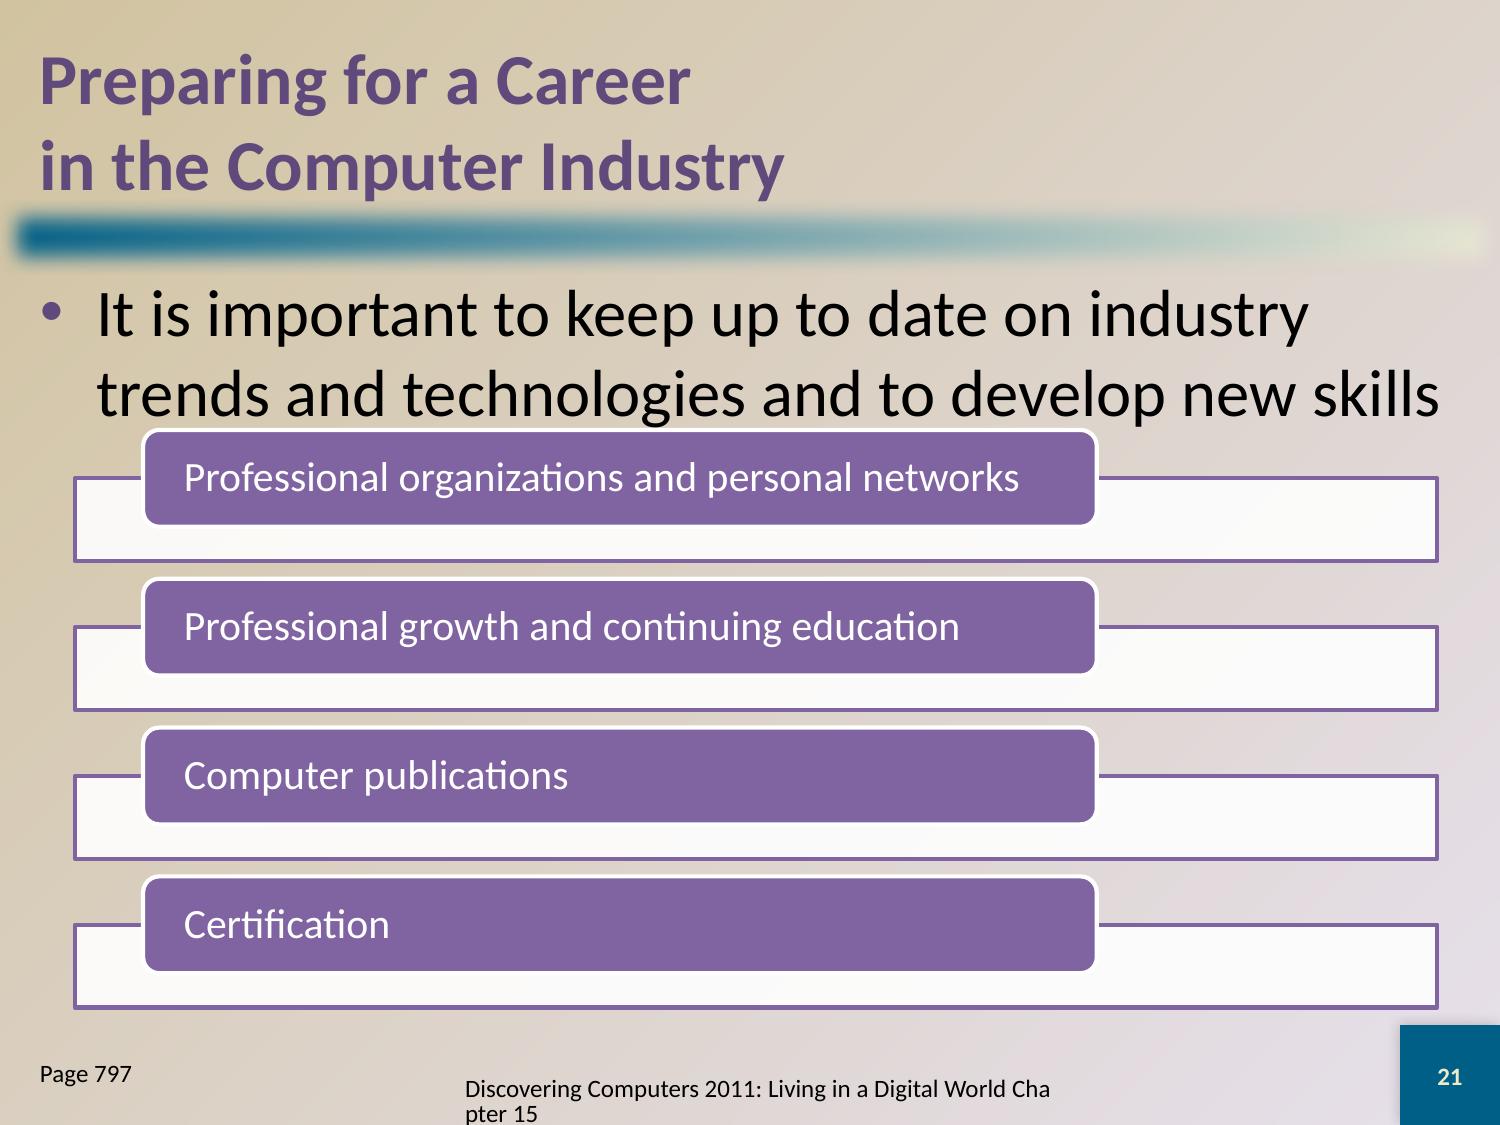

# Preparing for a Career in the Computer Industry
It is important to keep up to date on industry trends and technologies and to develop new skills
Professional organizations and personal networks
Professional growth and continuing education
Computer publications
Certification
21
Page 797
Discovering Computers 2011: Living in a Digital World Chapter 15